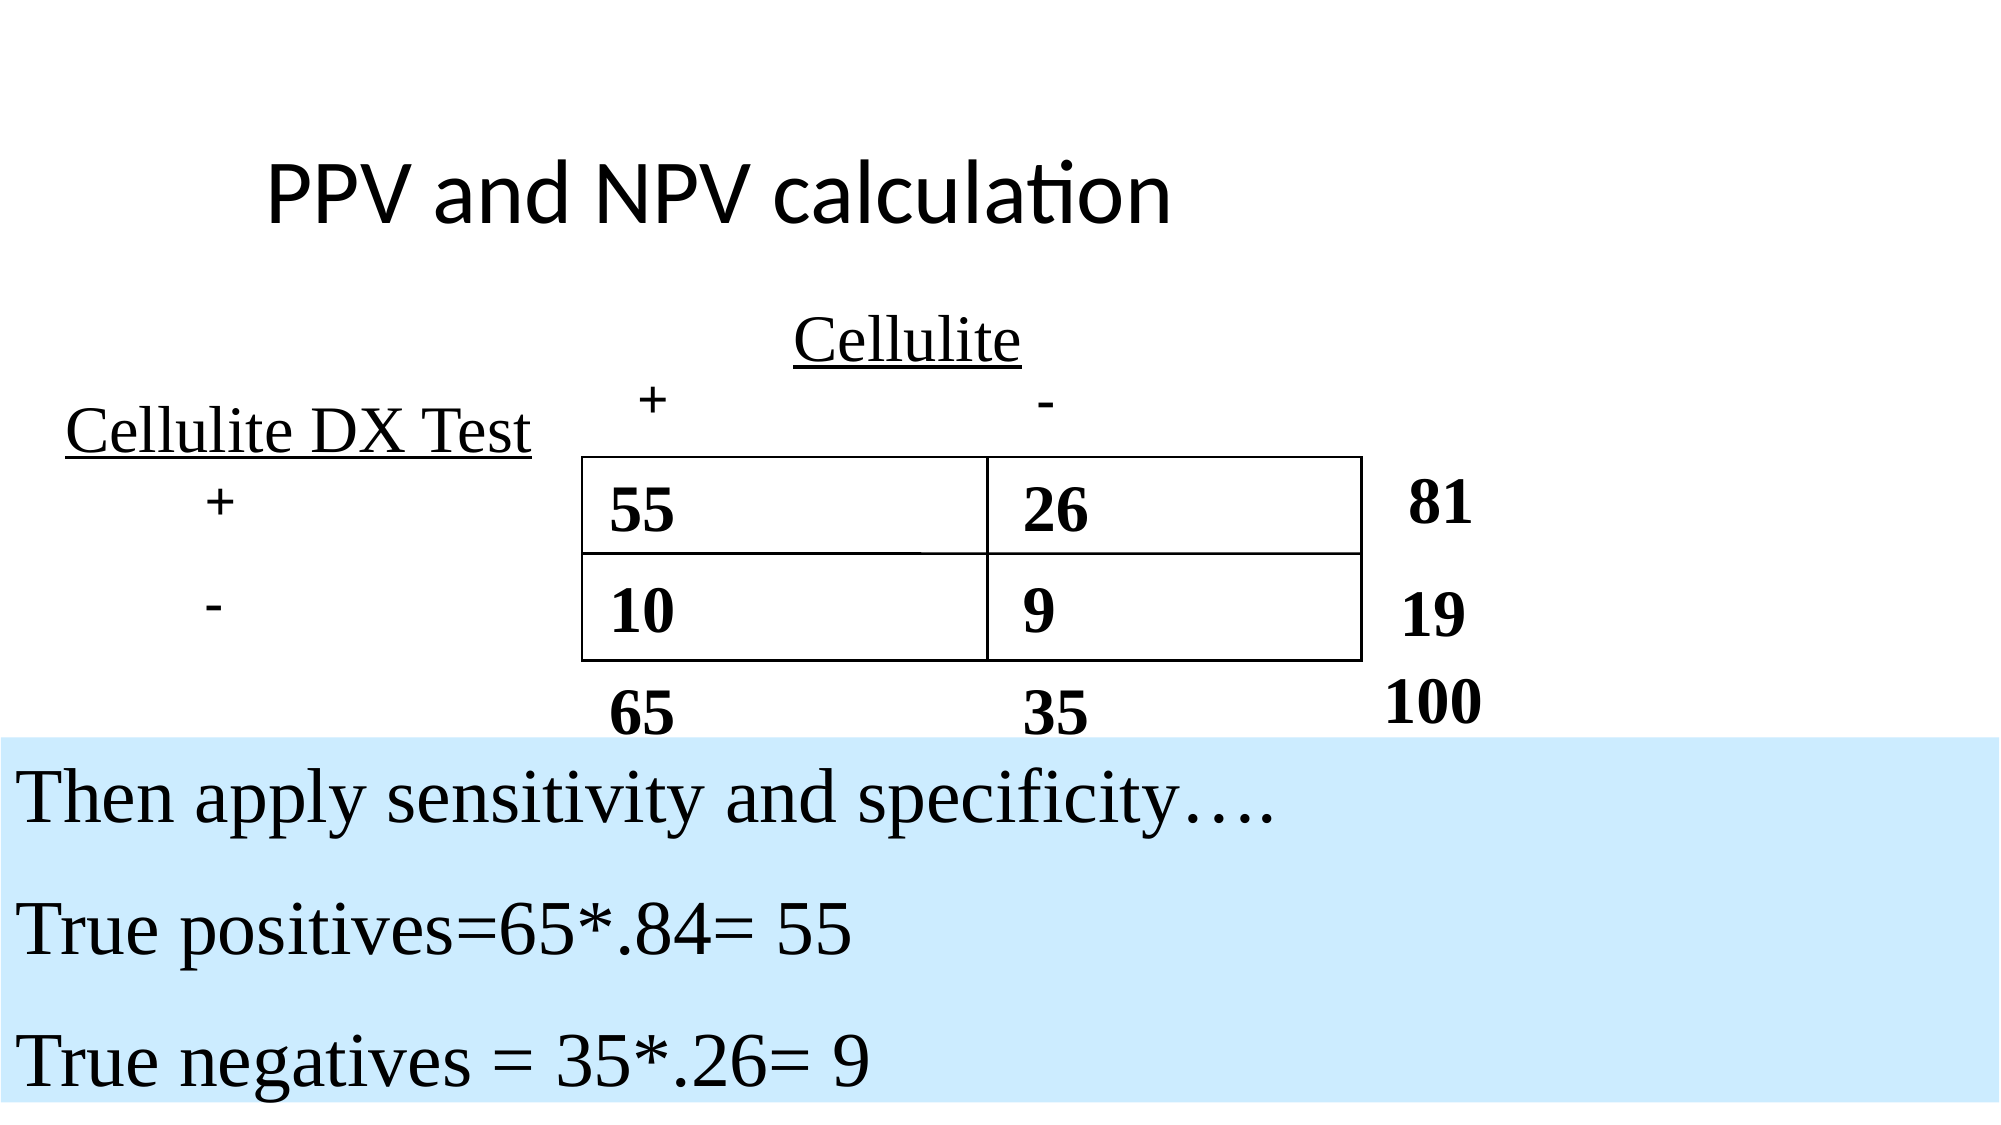

PPV and NPV calculation
Cellulite

  +

 -

+

55

26

-

10

9

65

35

Cellulite DX Test

81
19
100
Then apply sensitivity and specificity….
True positives=65*.84= 55
True negatives = 35*.26= 9